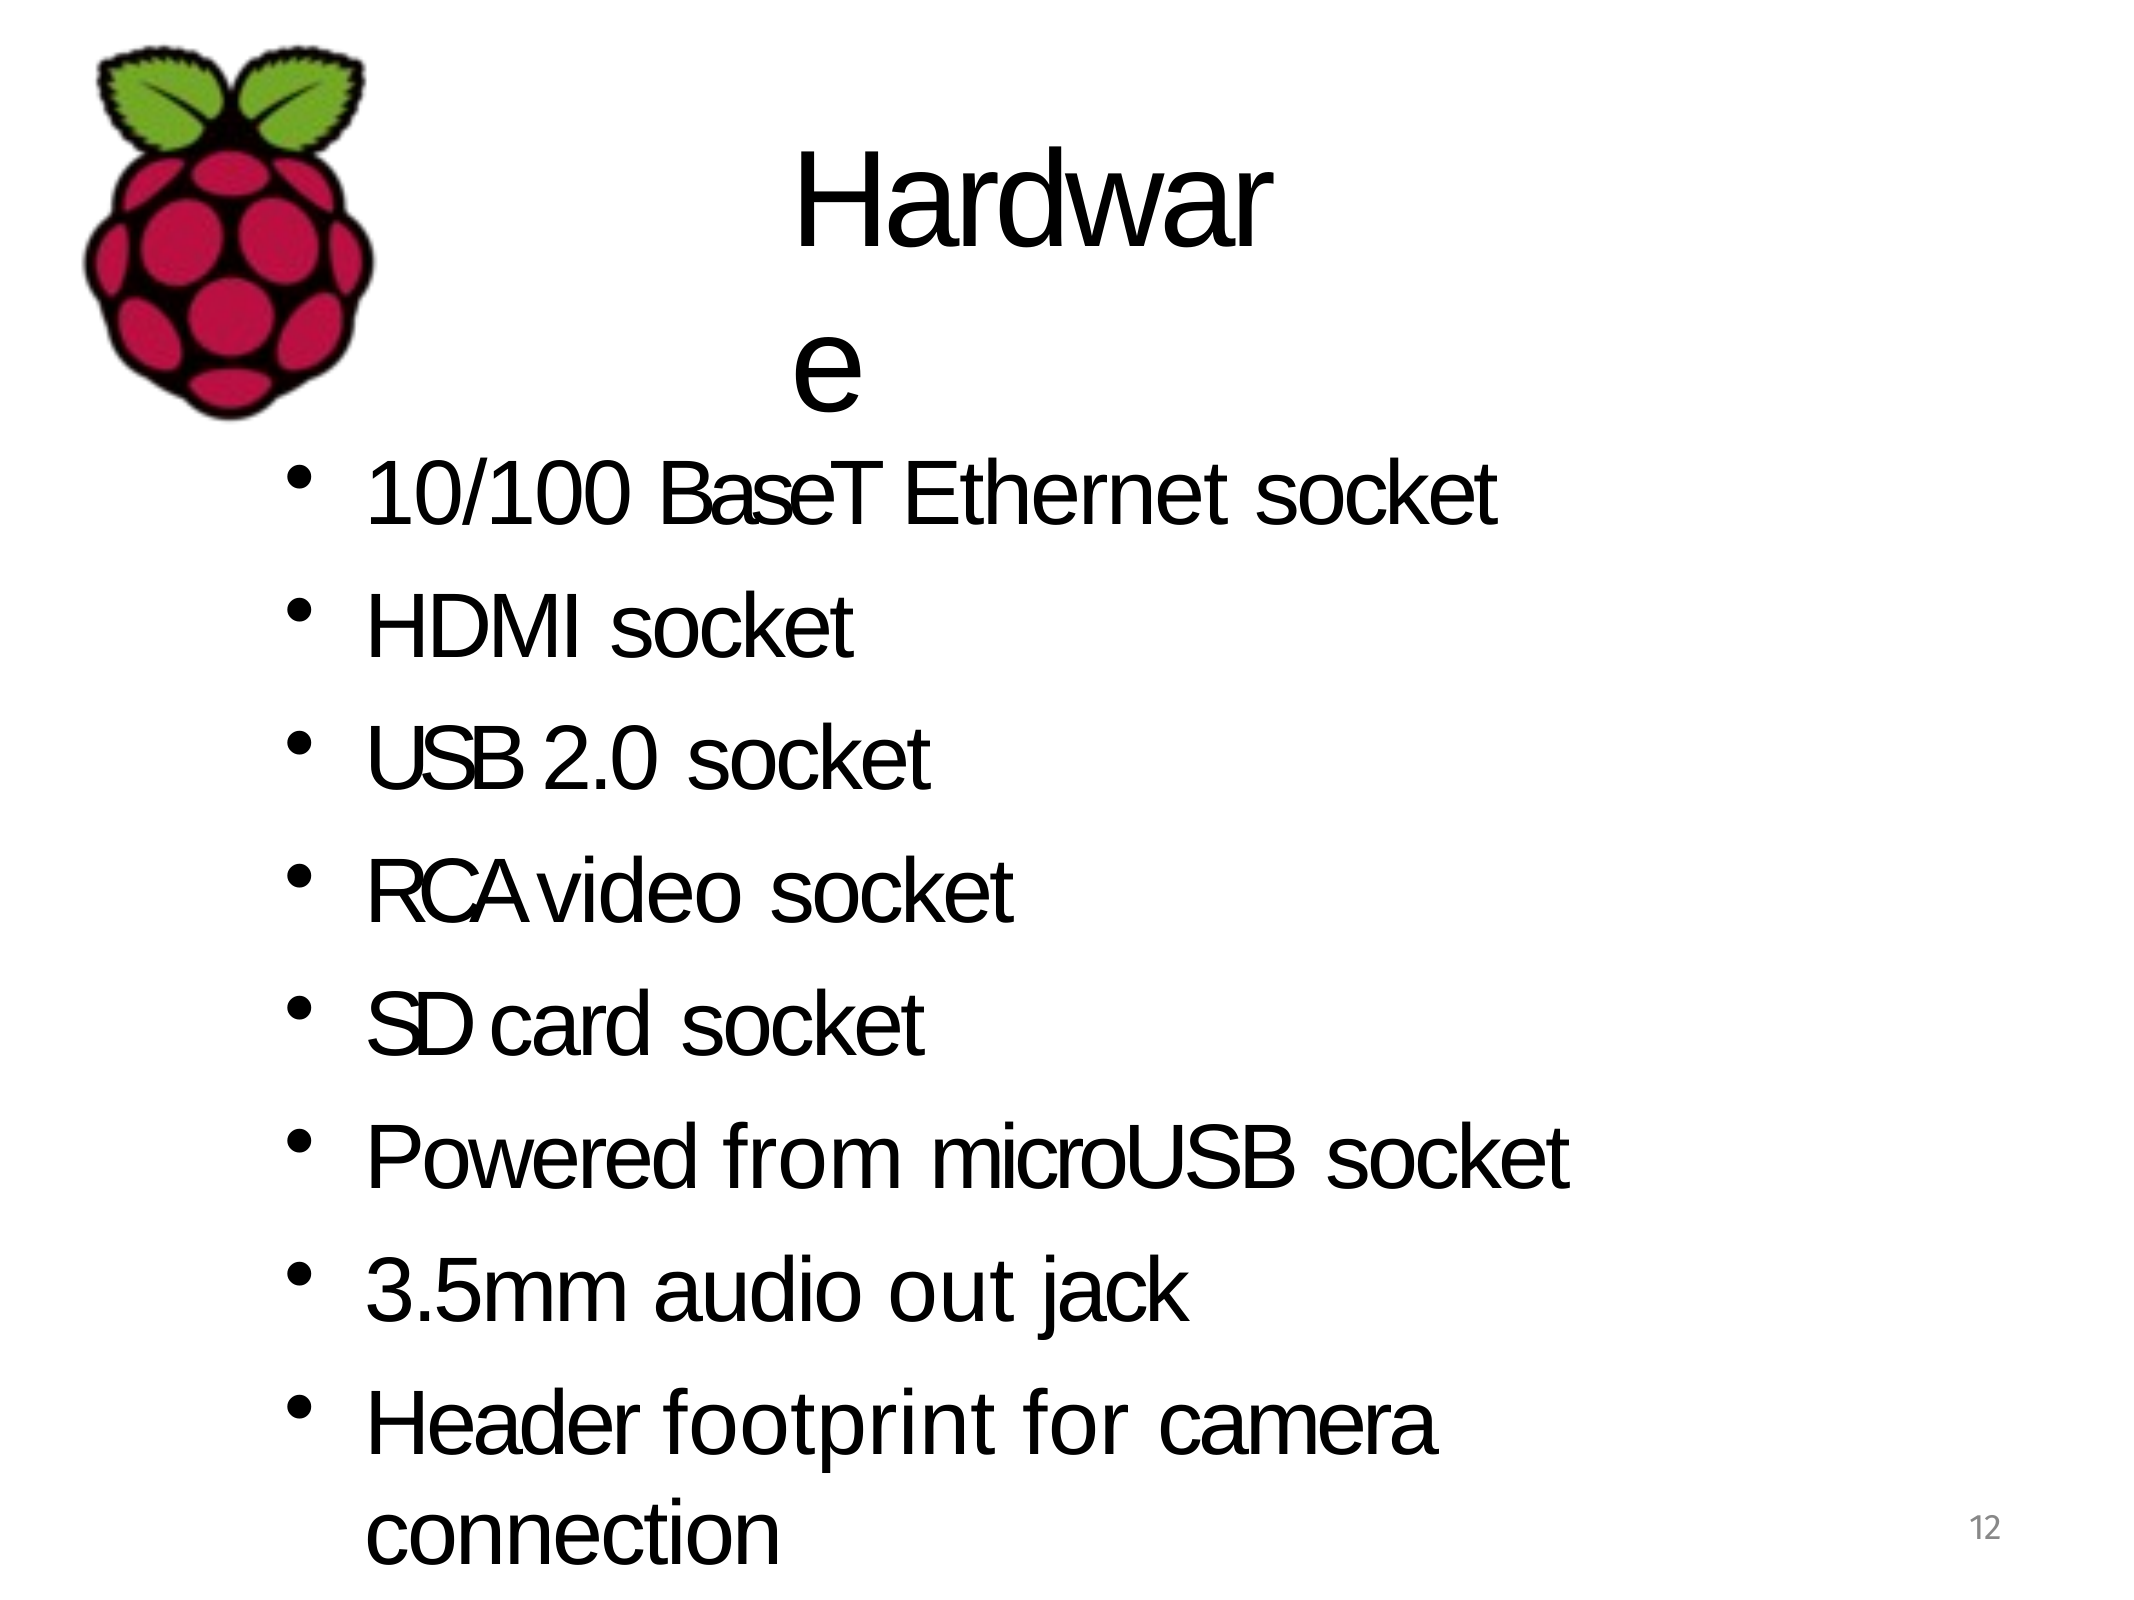

# Hardware
10/100 BaseT Ethernet socket
HDMI socket
USB 2.0 socket
RCA video socket
SD card socket
Powered from microUSB socket
3.5mm audio out jack
Header footprint for camera connection
12